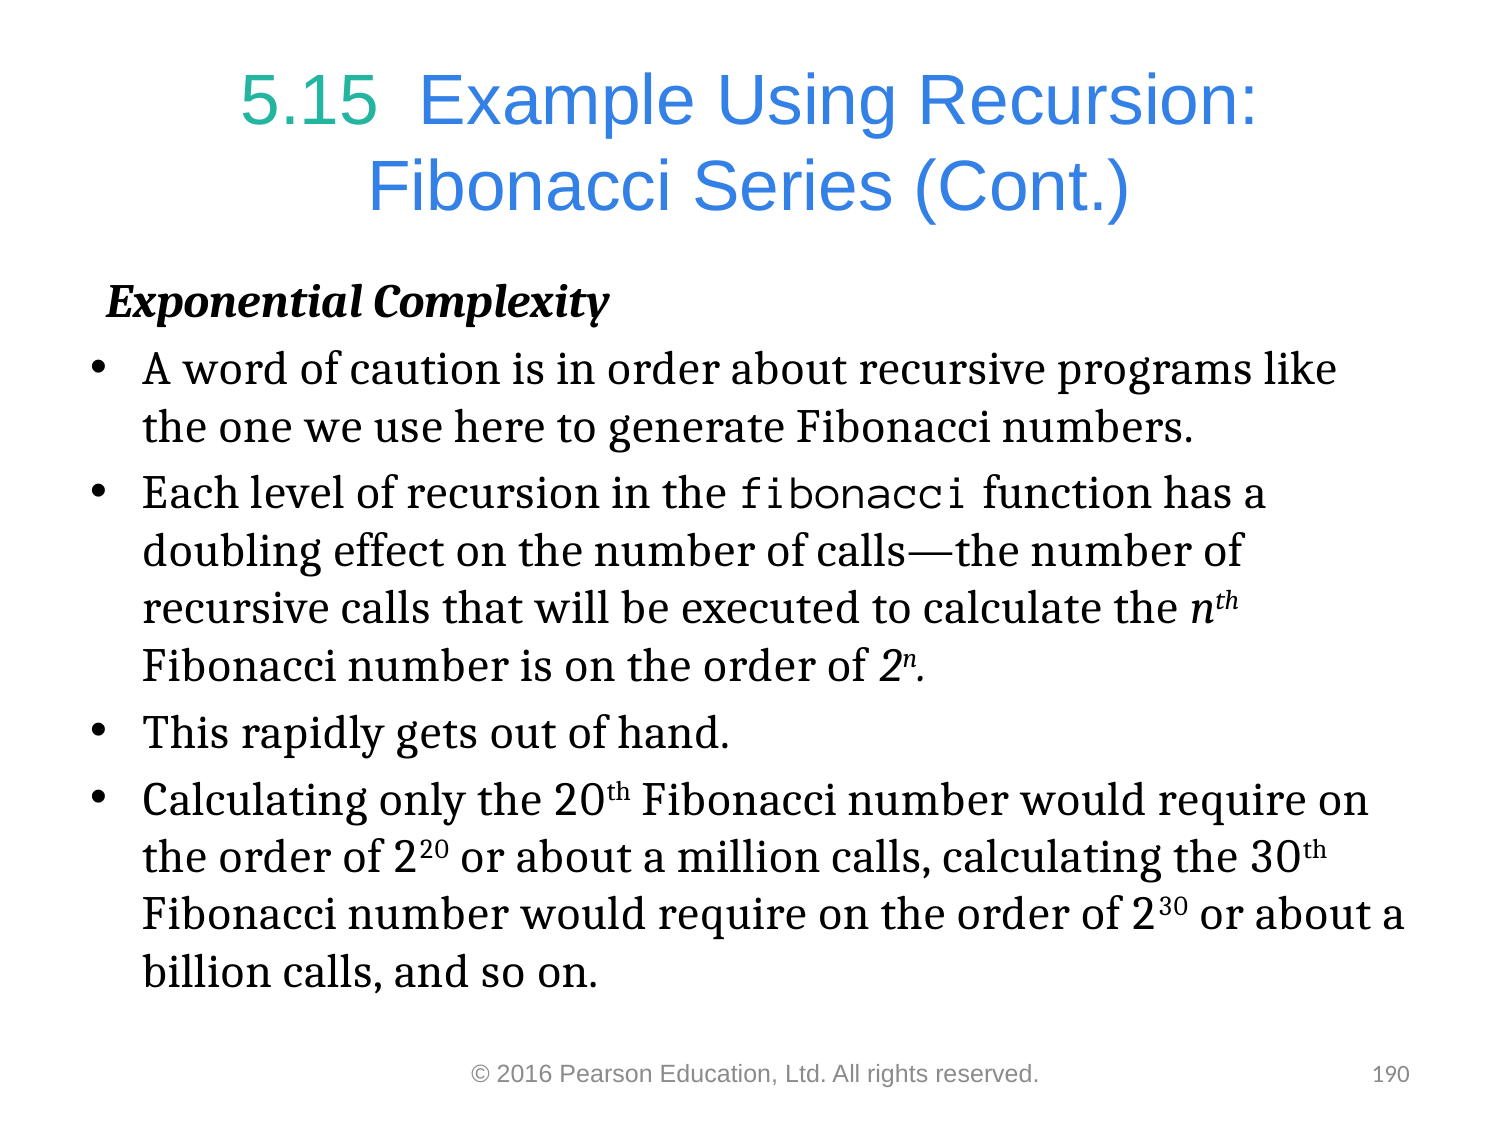

# 5.15  Example Using Recursion: Fibonacci Series (Cont.)
Exponential Complexity
A word of caution is in order about recursive programs like the one we use here to generate Fibonacci numbers.
Each level of recursion in the fibonacci function has a doubling effect on the number of calls—the number of recursive calls that will be executed to calculate the nth Fibonacci number is on the order of 2n.
This rapidly gets out of hand.
Calculating only the 20th Fibonacci number would require on the order of 220 or about a million calls, calculating the 30th Fibonacci number would require on the order of 230 or about a billion calls, and so on.
© 2016 Pearson Education, Ltd. All rights reserved.
190